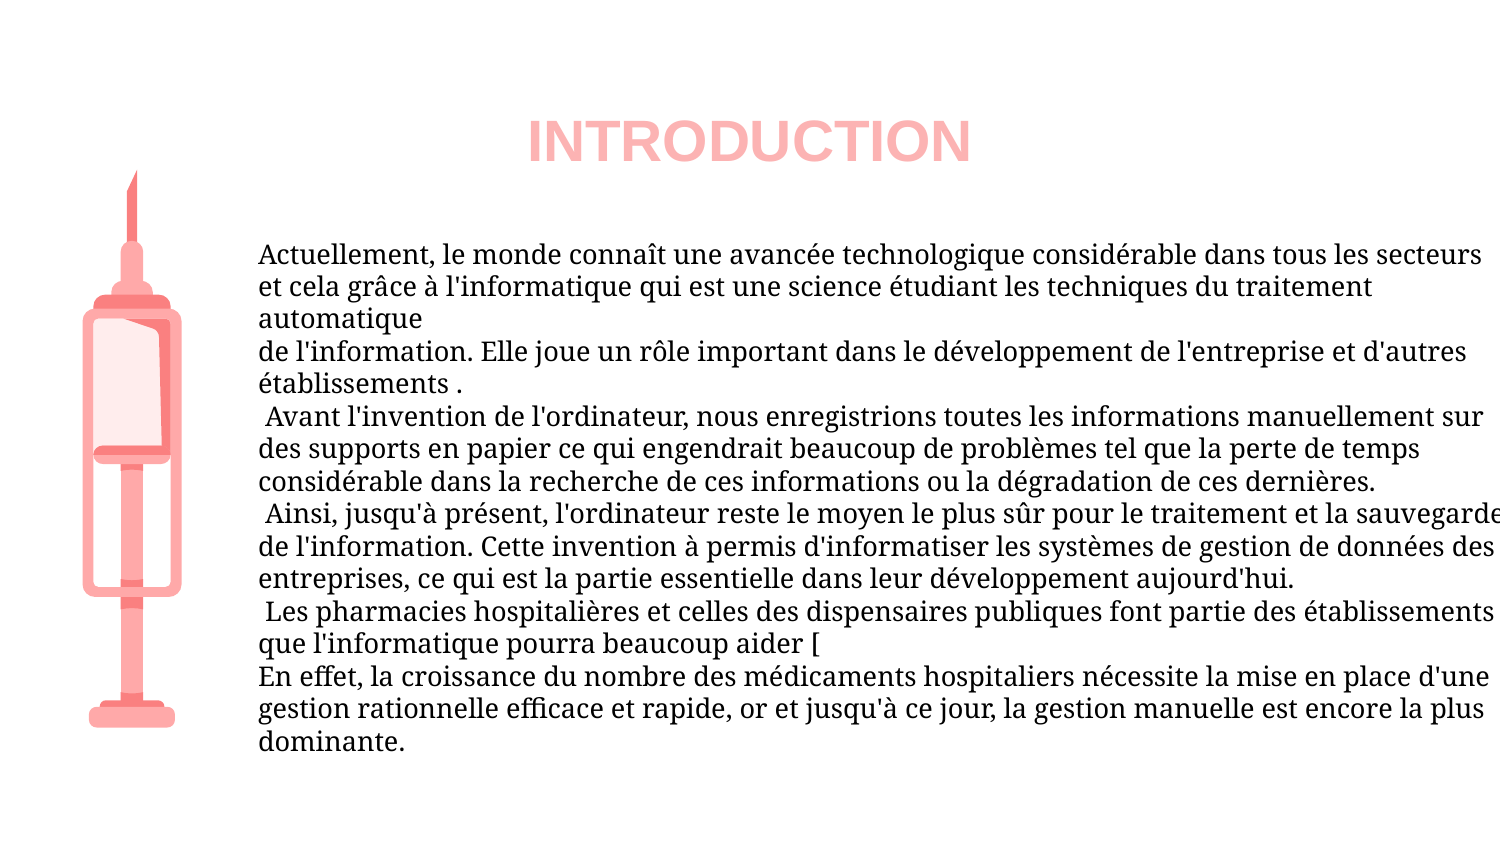

# INTRODUCTION
Actuellement, le monde connaît une avancée technologique considérable dans tous les secteurs
et cela grâce à l'informatique qui est une science étudiant les techniques du traitement automatique
de l'information. Elle joue un rôle important dans le développement de l'entreprise et d'autres
établissements .
 Avant l'invention de l'ordinateur, nous enregistrions toutes les informations manuellement sur
des supports en papier ce qui engendrait beaucoup de problèmes tel que la perte de temps
considérable dans la recherche de ces informations ou la dégradation de ces dernières.
 Ainsi, jusqu'à présent, l'ordinateur reste le moyen le plus sûr pour le traitement et la sauvegarde
de l'information. Cette invention à permis d'informatiser les systèmes de gestion de données des
entreprises, ce qui est la partie essentielle dans leur développement aujourd'hui.
 Les pharmacies hospitalières et celles des dispensaires publiques font partie des établissements
que l'informatique pourra beaucoup aider [
En effet, la croissance du nombre des médicaments hospitaliers nécessite la mise en place d'une
gestion rationnelle efficace et rapide, or et jusqu'à ce jour, la gestion manuelle est encore la plus
dominante.